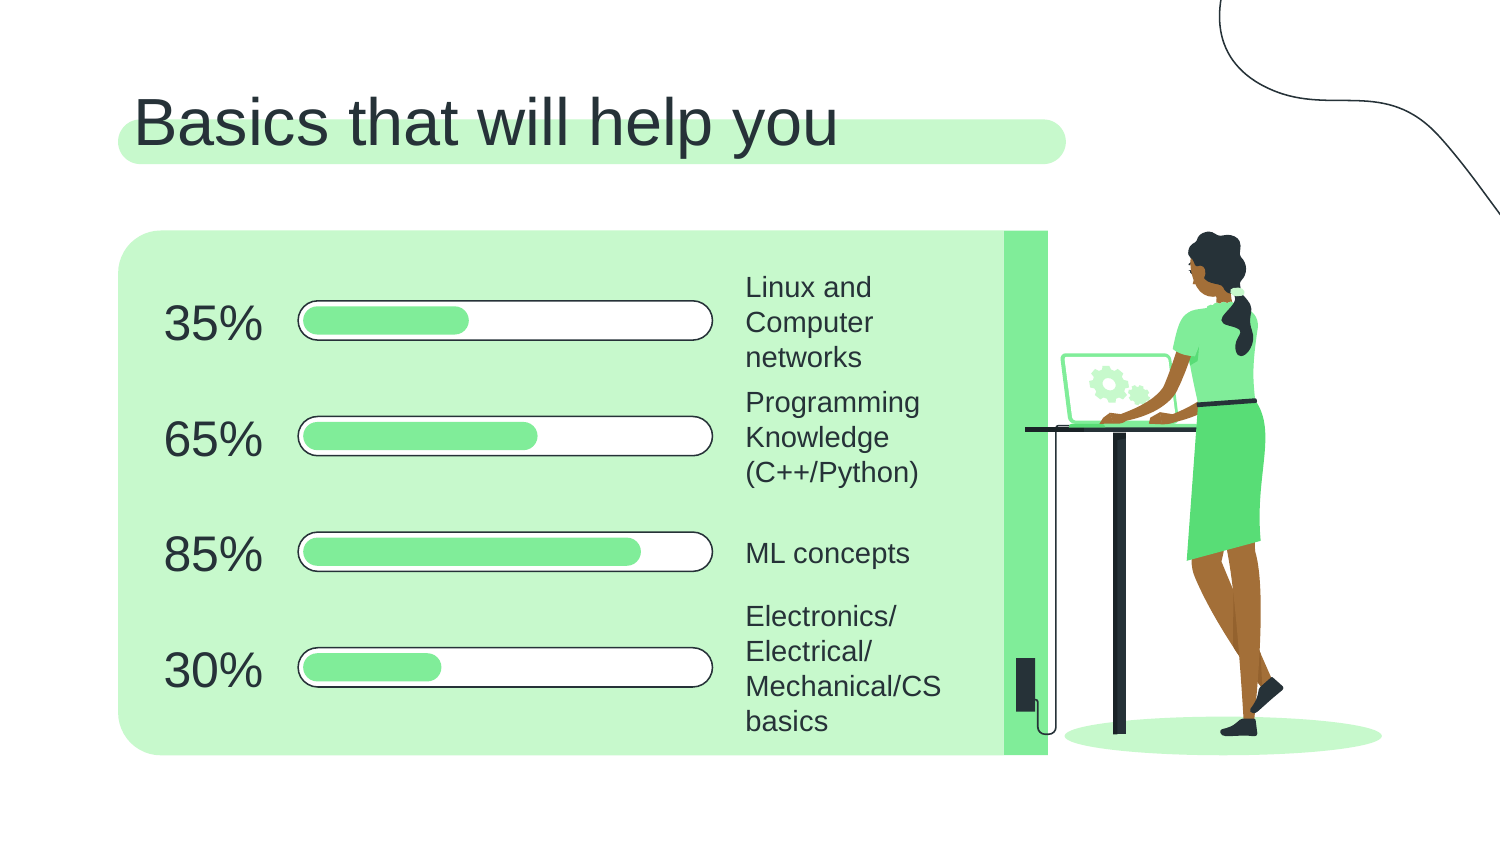

# Basics that will help you

Linux and Computer networks
35%

Programming Knowledge
(C++/Python)
65%

ML concepts
85%

Electronics/
Electrical/ Mechanical/CS
basics
30%